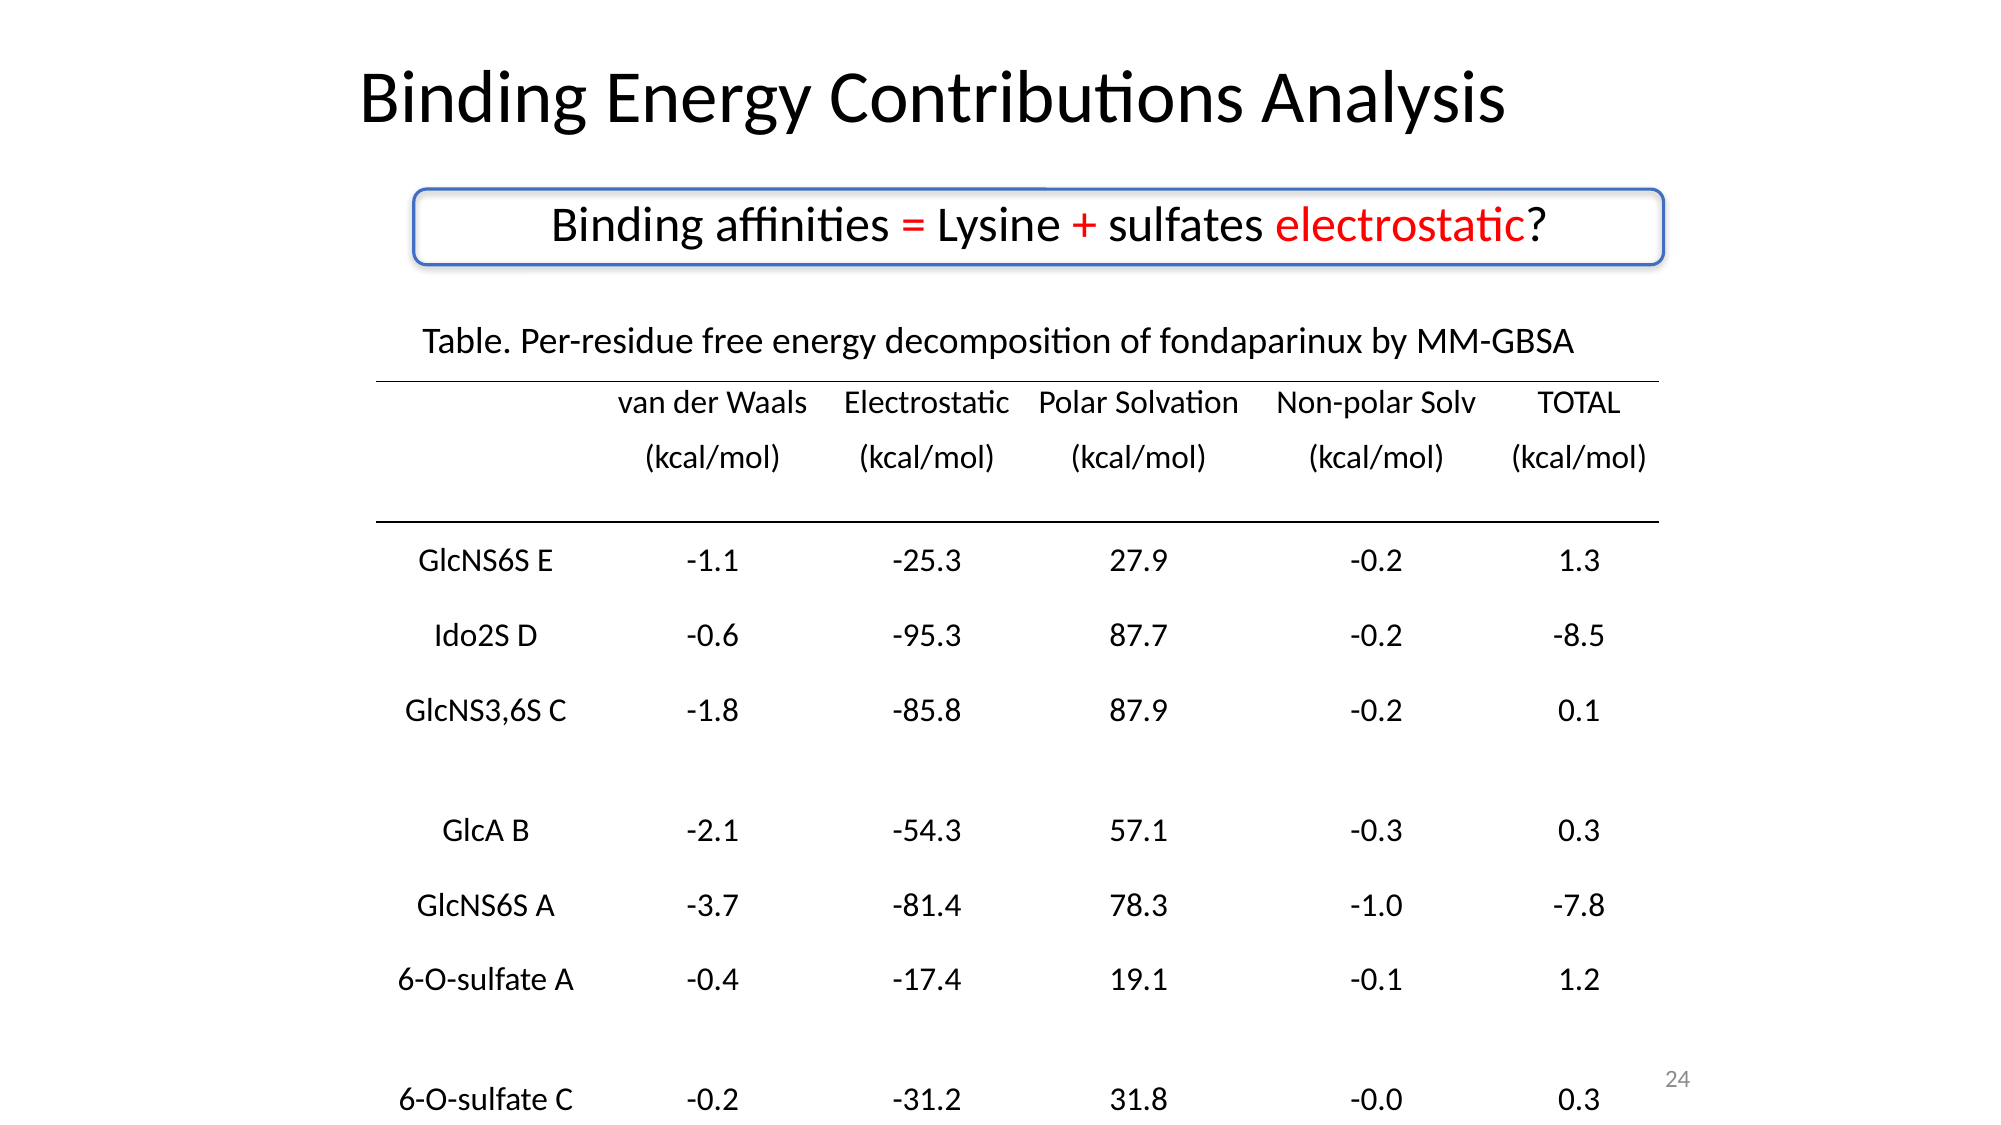

Binding Energy Contributions Analysis
Binding affinities = Lysine + sulfates electrostatic?

Table. Per-residue free energy decomposition of fondaparinux by MM-GBSA
|  | van der Waals (kcal/mol) | Electrostatic (kcal/mol) | Polar Solvation (kcal/mol) | Non-polar Solv (kcal/mol) | TOTAL (kcal/mol) |
| --- | --- | --- | --- | --- | --- |
| GlcNS6S E | -1.1 | -25.3 | 27.9 | -0.2 | 1.3 |
| Ido2S D | -0.6 | -95.3 | 87.7 | -0.2 | -8.5 |
| GlcNS3,6S C | -1.8 | -85.8 | 87.9 | -0.2 | 0.1 |
| GlcA B | -2.1 | -54.3 | 57.1 | -0.3 | 0.3 |
| GlcNS6S A | -3.7 | -81.4 | 78.3 | -1.0 | -7.8 |
| 6-O-sulfate A | -0.4 | -17.4 | 19.1 | -0.1 | 1.2 |
| 6-O-sulfate C | -0.2 | -31.2 | 31.8 | -0.0 | 0.3 |
| 3-O-sulfate C | -0.1 | -87.5 | 82.9 | -0.4 | -5.1 |
| 2-O-sulfate D | -0.6 | -47.1 | 49.0 | -0.2 | 1.2 |
| 6-O-sulfate E | -0.2 | -12.3 | 13.3 | -0.1 | 0.7 |
24